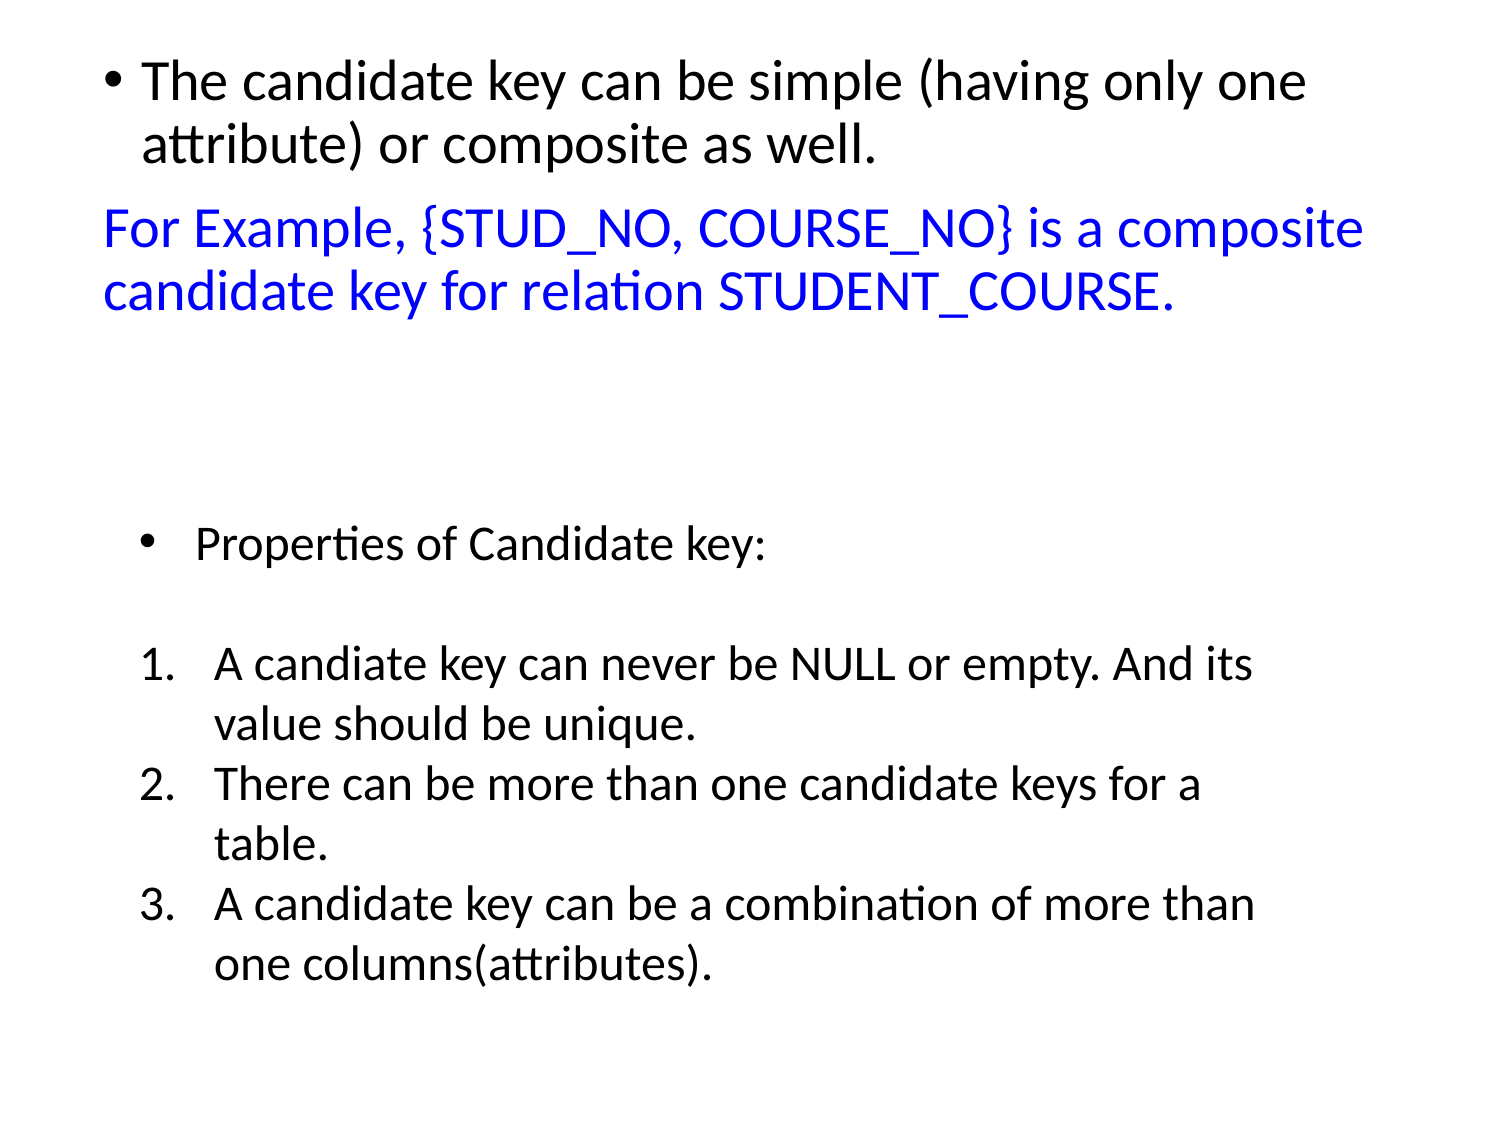

The candidate key can be simple (having only one attribute) or composite as well.
For Example, {STUD_NO, COURSE_NO} is a composite candidate key for relation STUDENT_COURSE.
Properties of Candidate key:

A candiate key can never be NULL or empty. And its value should be unique.
There can be more than one candidate keys for a table.
A candidate key can be a combination of more than one columns(attributes).